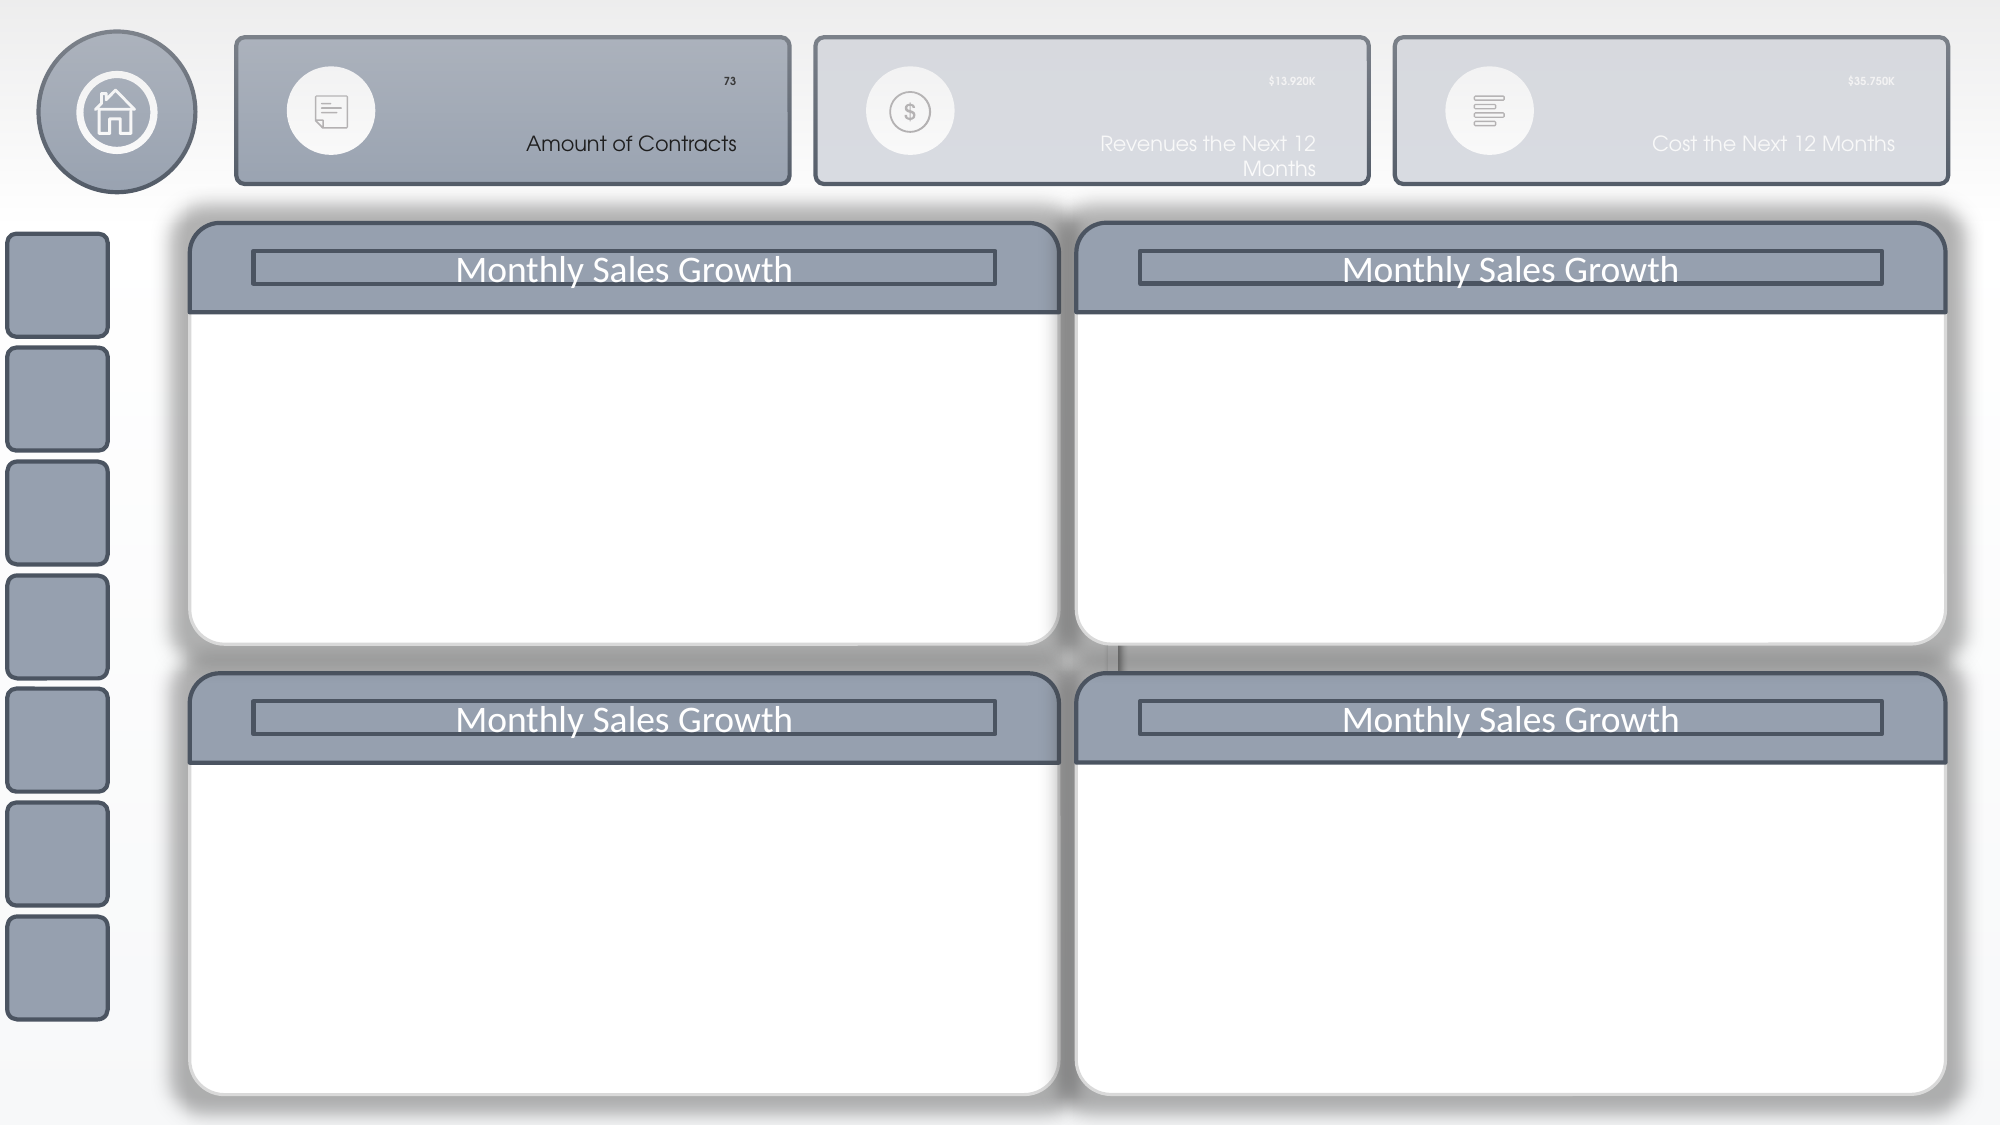

73
$13.920K
$35.750K

Amount of Contracts
Revenues the Next 12 Months
Cost the Next 12 Months

Monthly Sales Growth

Monthly Sales Growth

s

### Chart

| Category |
|---|
Monthly Sales Growth

Monthly Sales Growth